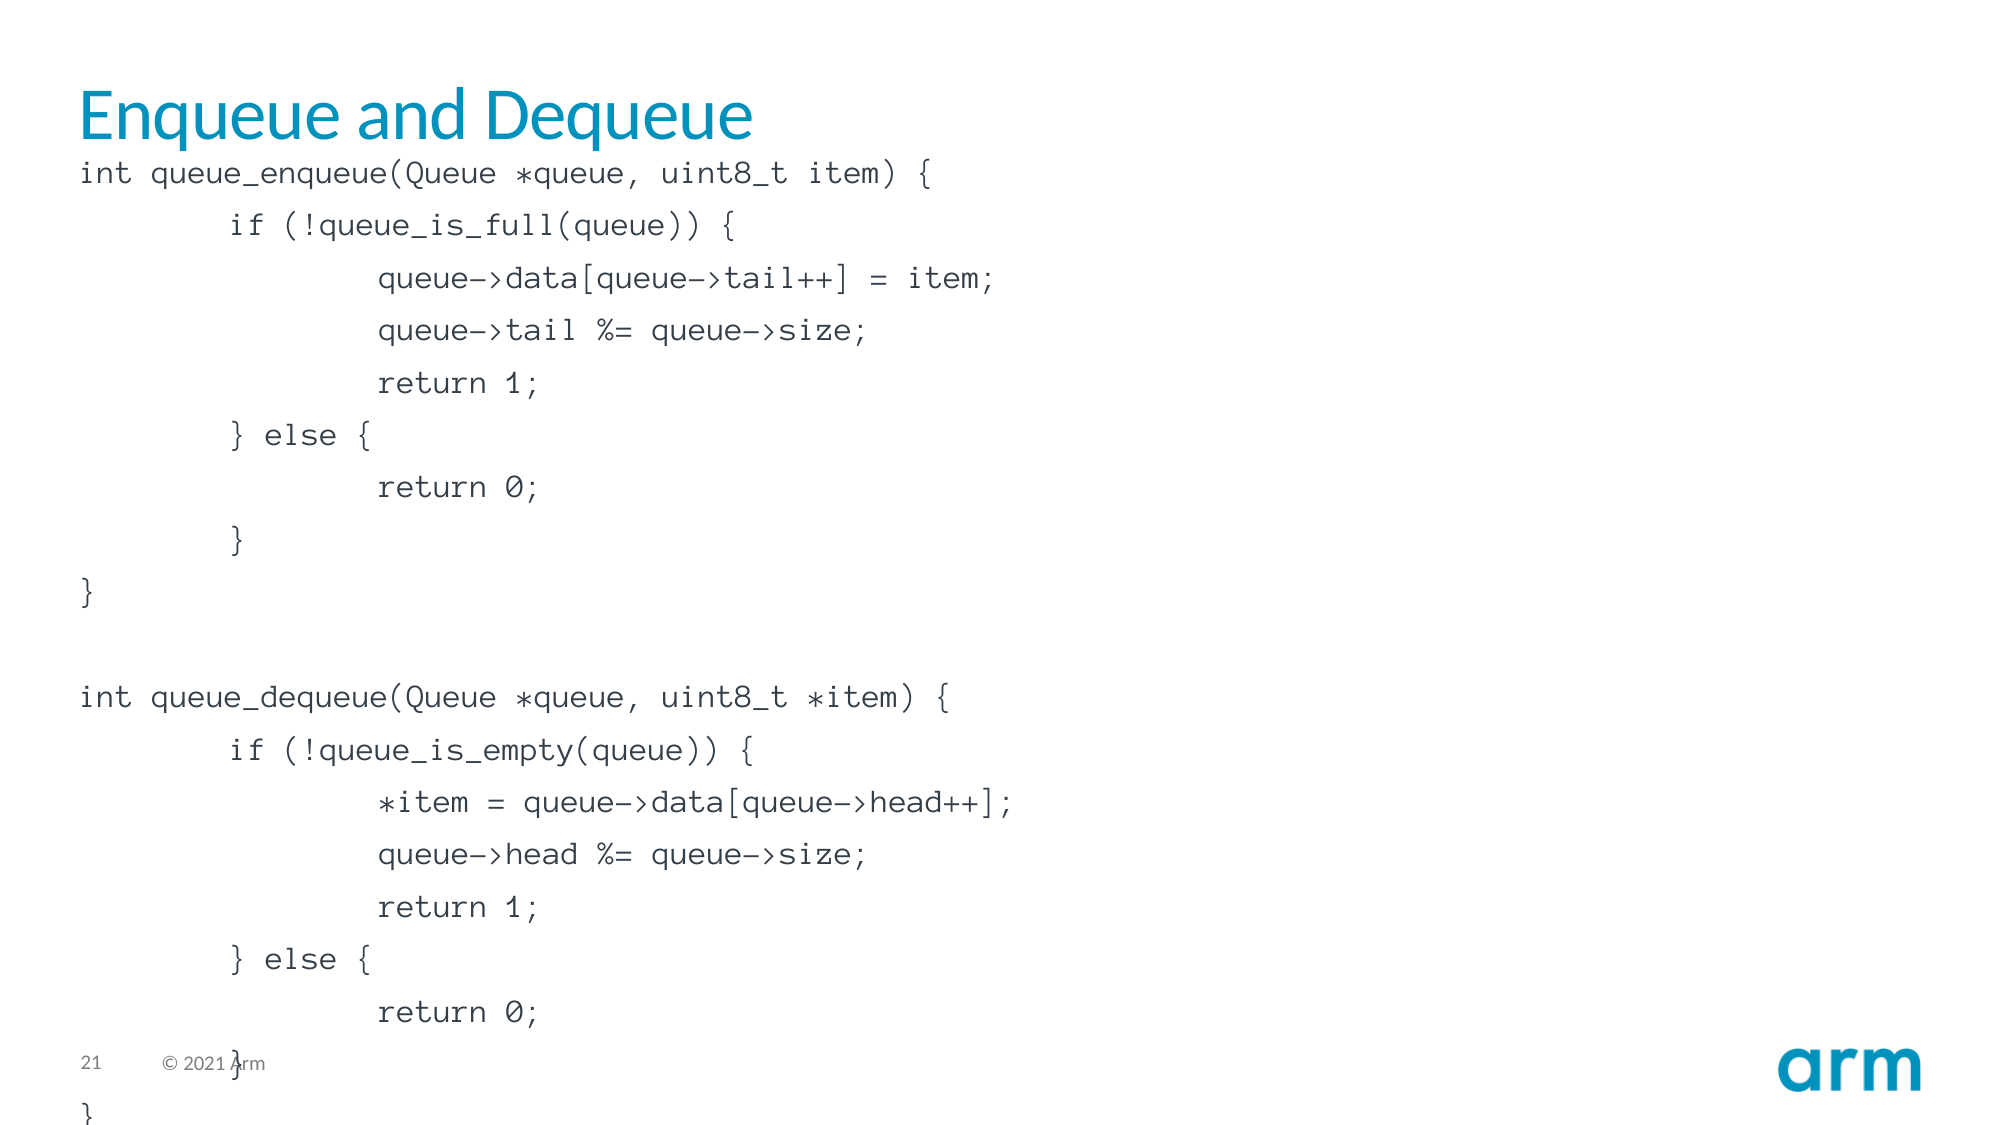

# Enqueue and Dequeue
int queue_enqueue(Queue *queue, uint8_t item) {
	if (!queue_is_full(queue)) {
		queue->data[queue->tail++] = item;
		queue->tail %= queue->size;
		return 1;
	} else {
		return 0;
	}
}

int queue_dequeue(Queue *queue, uint8_t *item) {
	if (!queue_is_empty(queue)) {
		*item = queue->data[queue->head++];
		queue->head %= queue->size;
		return 1;
	} else {
		return 0;
	}
}